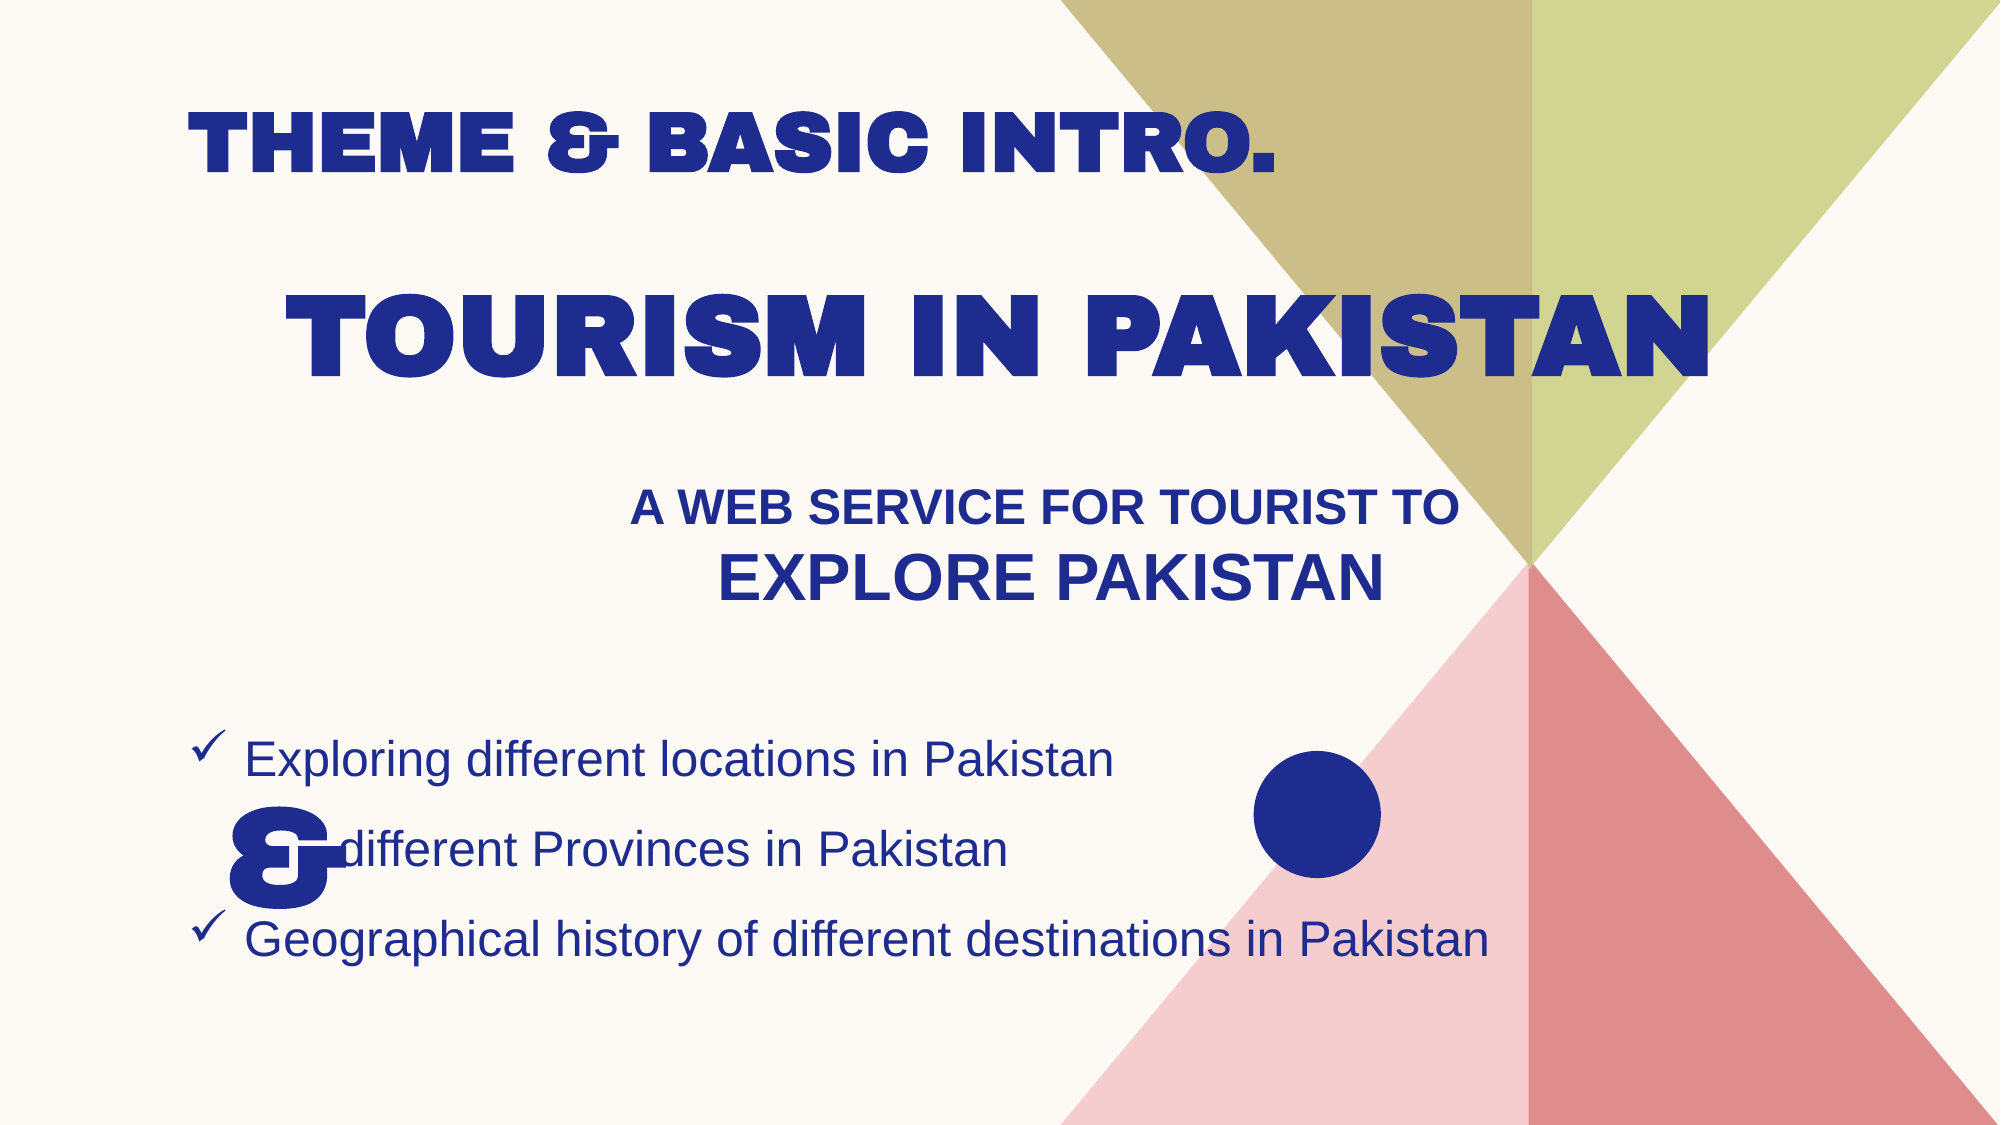

# THEME & BASIC INTRO.
TOURISM IN PAKISTAN
A WEB SERVICE FOR TOURIST TO
EXPLORE PAKISTAN
Exploring different locations in Pakistan
	different Provinces in Pakistan
Geographical history of different destinations in Pakistan
&